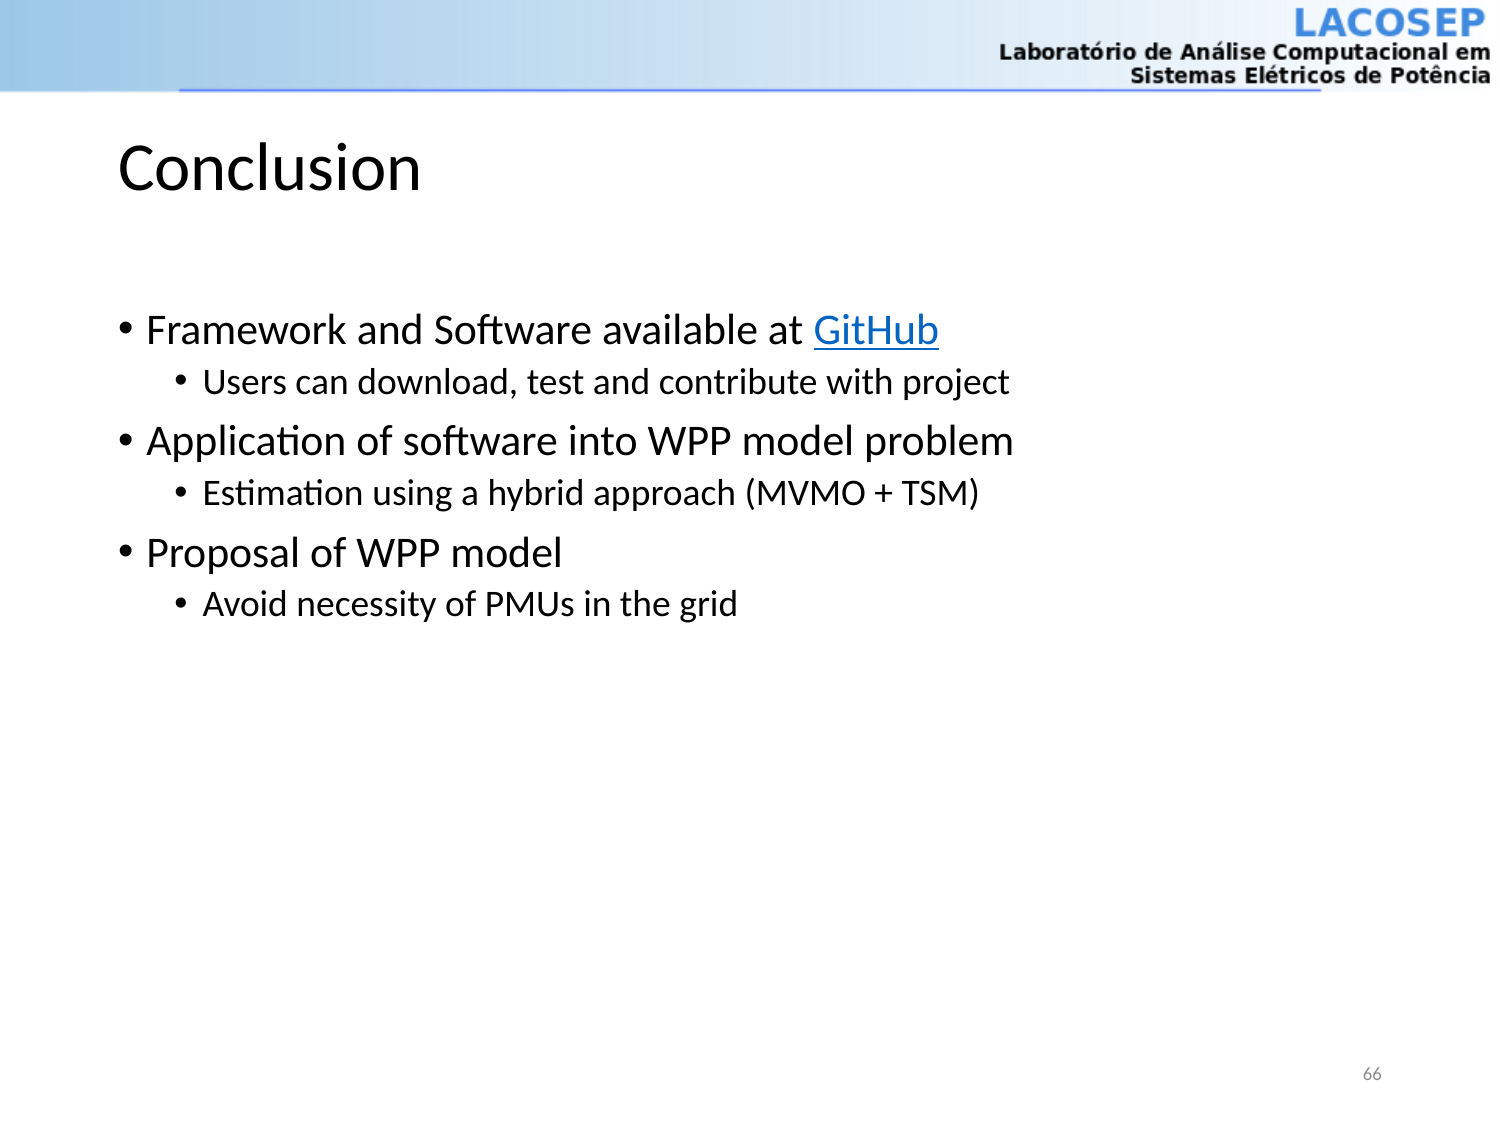

# Conclusion
Framework and Software available at GitHub
Users can download, test and contribute with project
Application of software into WPP model problem
Estimation using a hybrid approach (MVMO + TSM)
Proposal of WPP model
Avoid necessity of PMUs in the grid
66